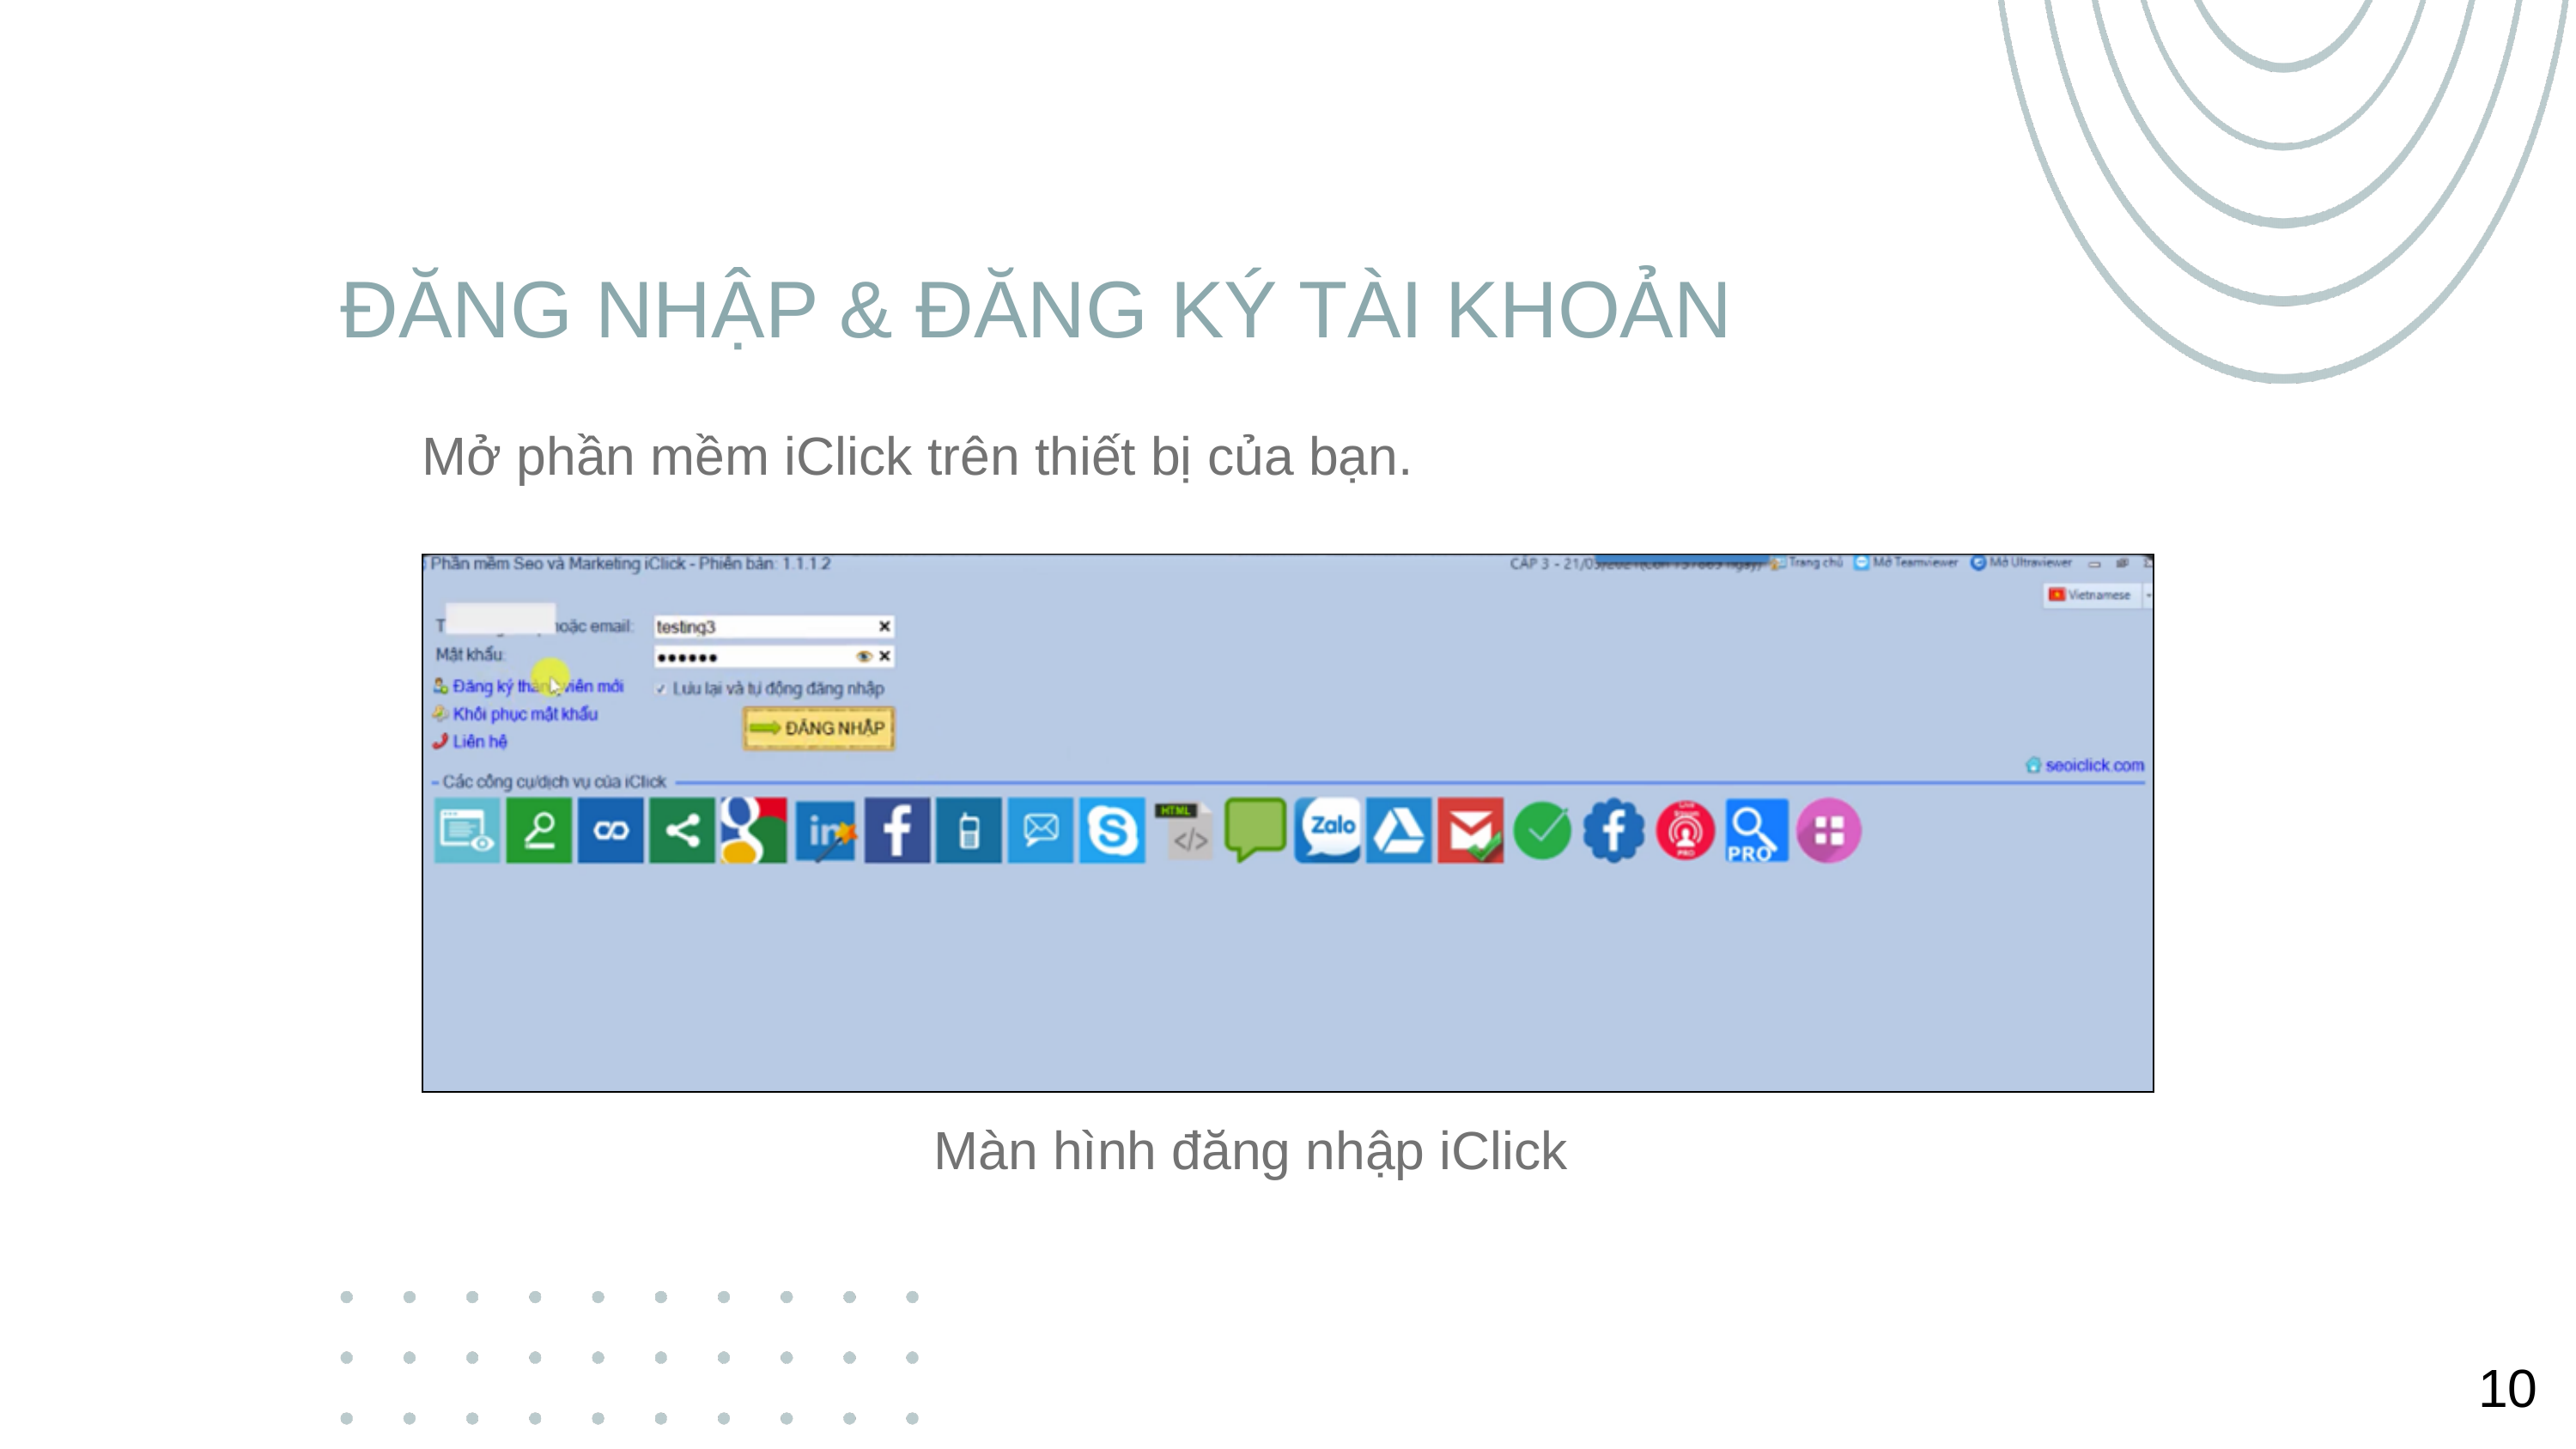

ĐĂNG NHẬP & ĐĂNG KÝ TÀI KHOẢN
Mở phần mềm iClick trên thiết bị của bạn.

Màn hình đăng nhập iClick

10